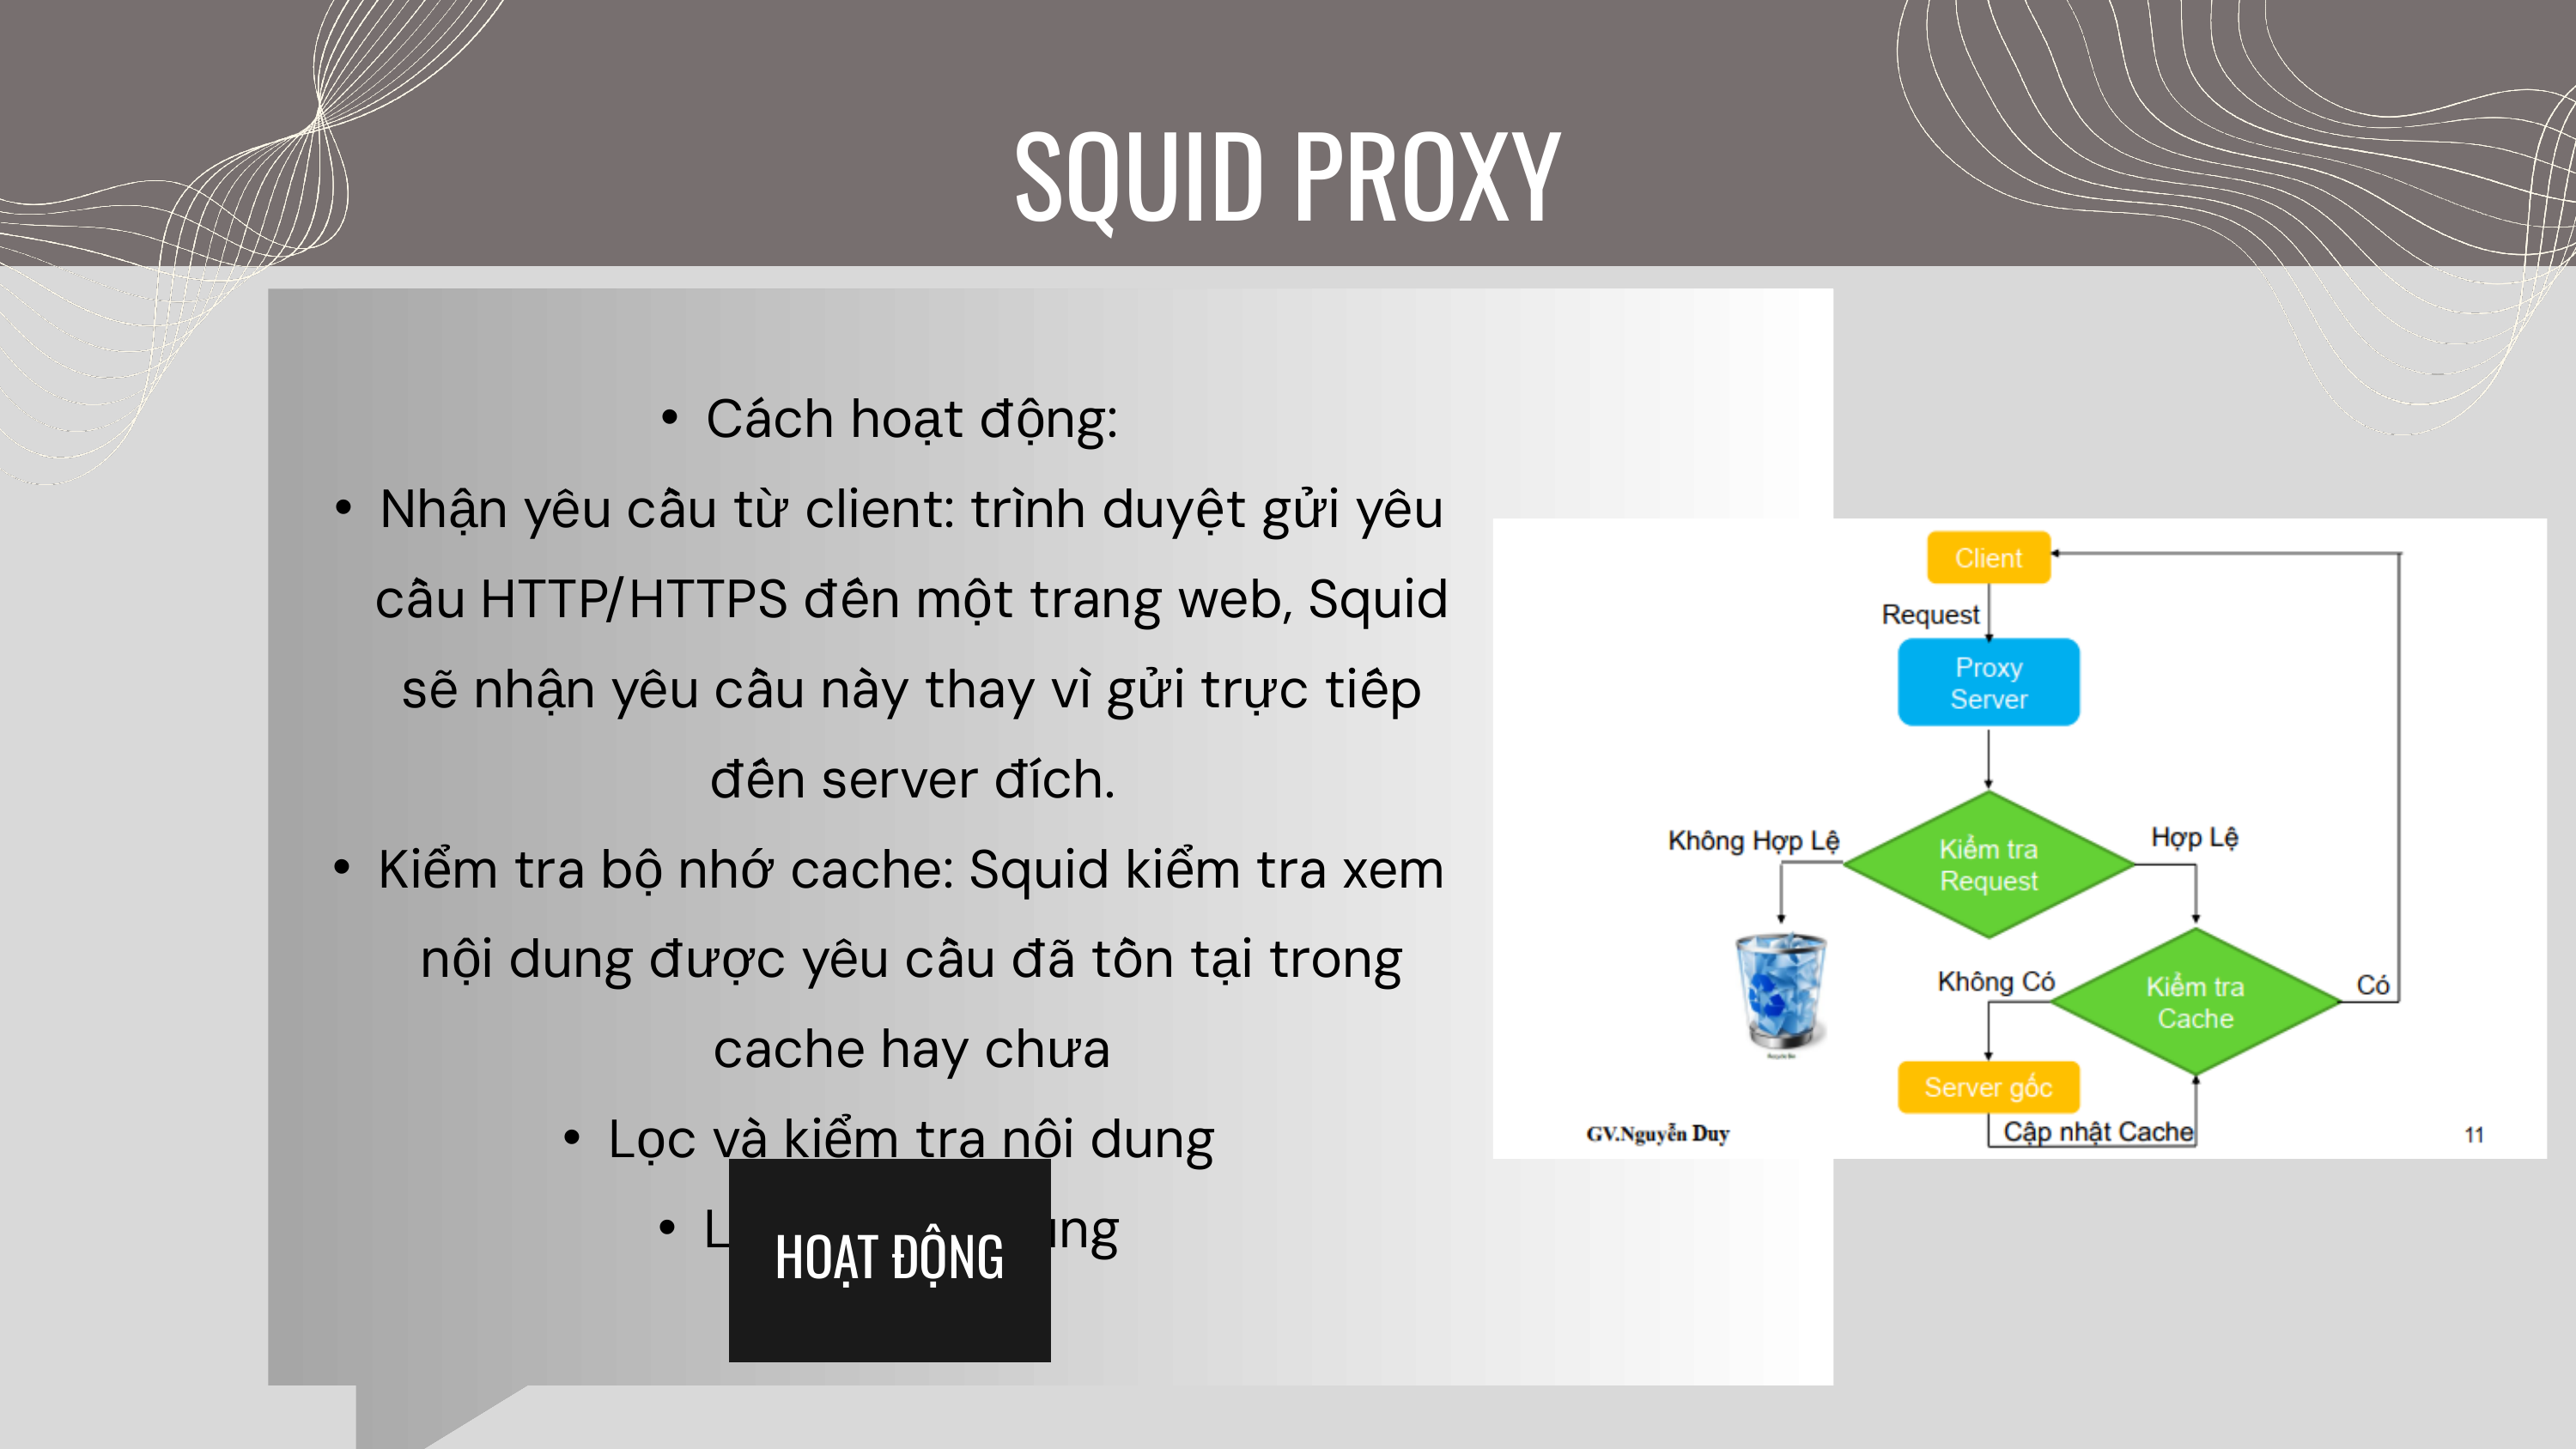

SQUID PROXY

Cách hoạt động:
Nhận yêu cầu từ client: trình duyệt gửi yêu cầu HTTP/HTTPS đến một trang web, Squid sẽ nhận yêu cầu này thay vì gửi trực tiếp đến server đích.
Kiểm tra bộ nhớ cache: Squid kiểm tra xem nội dung được yêu cầu đã tồn tại trong cache hay chưa
Lọc và kiểm tra nội dung
Lưu trữ nội dung

HOẠT ĐỘNG